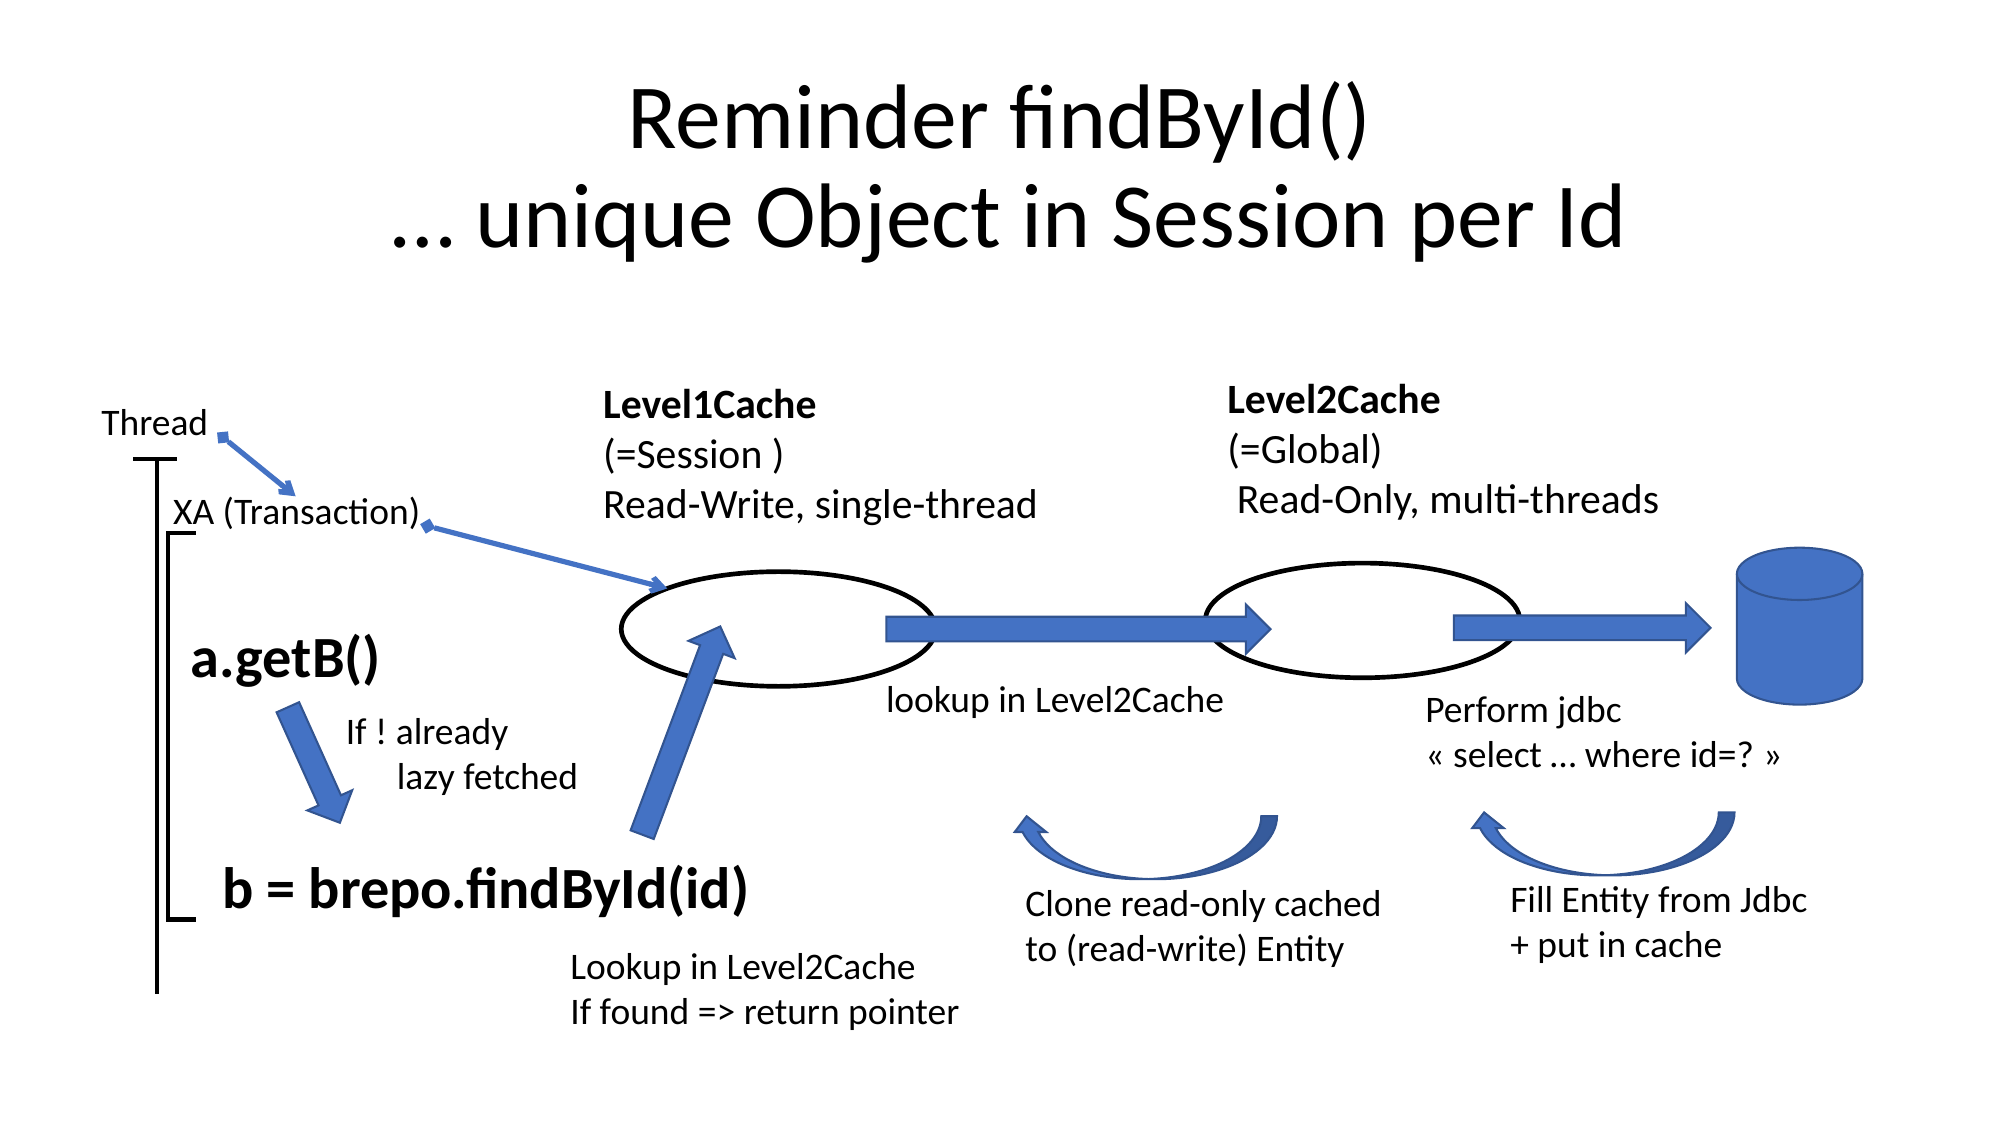

# Reminder findById() … unique Object in Session per Id
Level2Cache
(=Global)
 Read-Only, multi-threads
Level1Cache
(=Session )
Read-Write, single-thread
Thread

XA (Transaction)

a.getB()

lookup in Level2Cache
Perform jdbc
« select … where id=? »
If ! already
      lazy fetched

b = brepo.findById(id)
Fill Entity from Jdbc
+ put in cache

Clone read-only cached
to (read-write) Entity
Lookup in Level2Cache
If found => return pointer